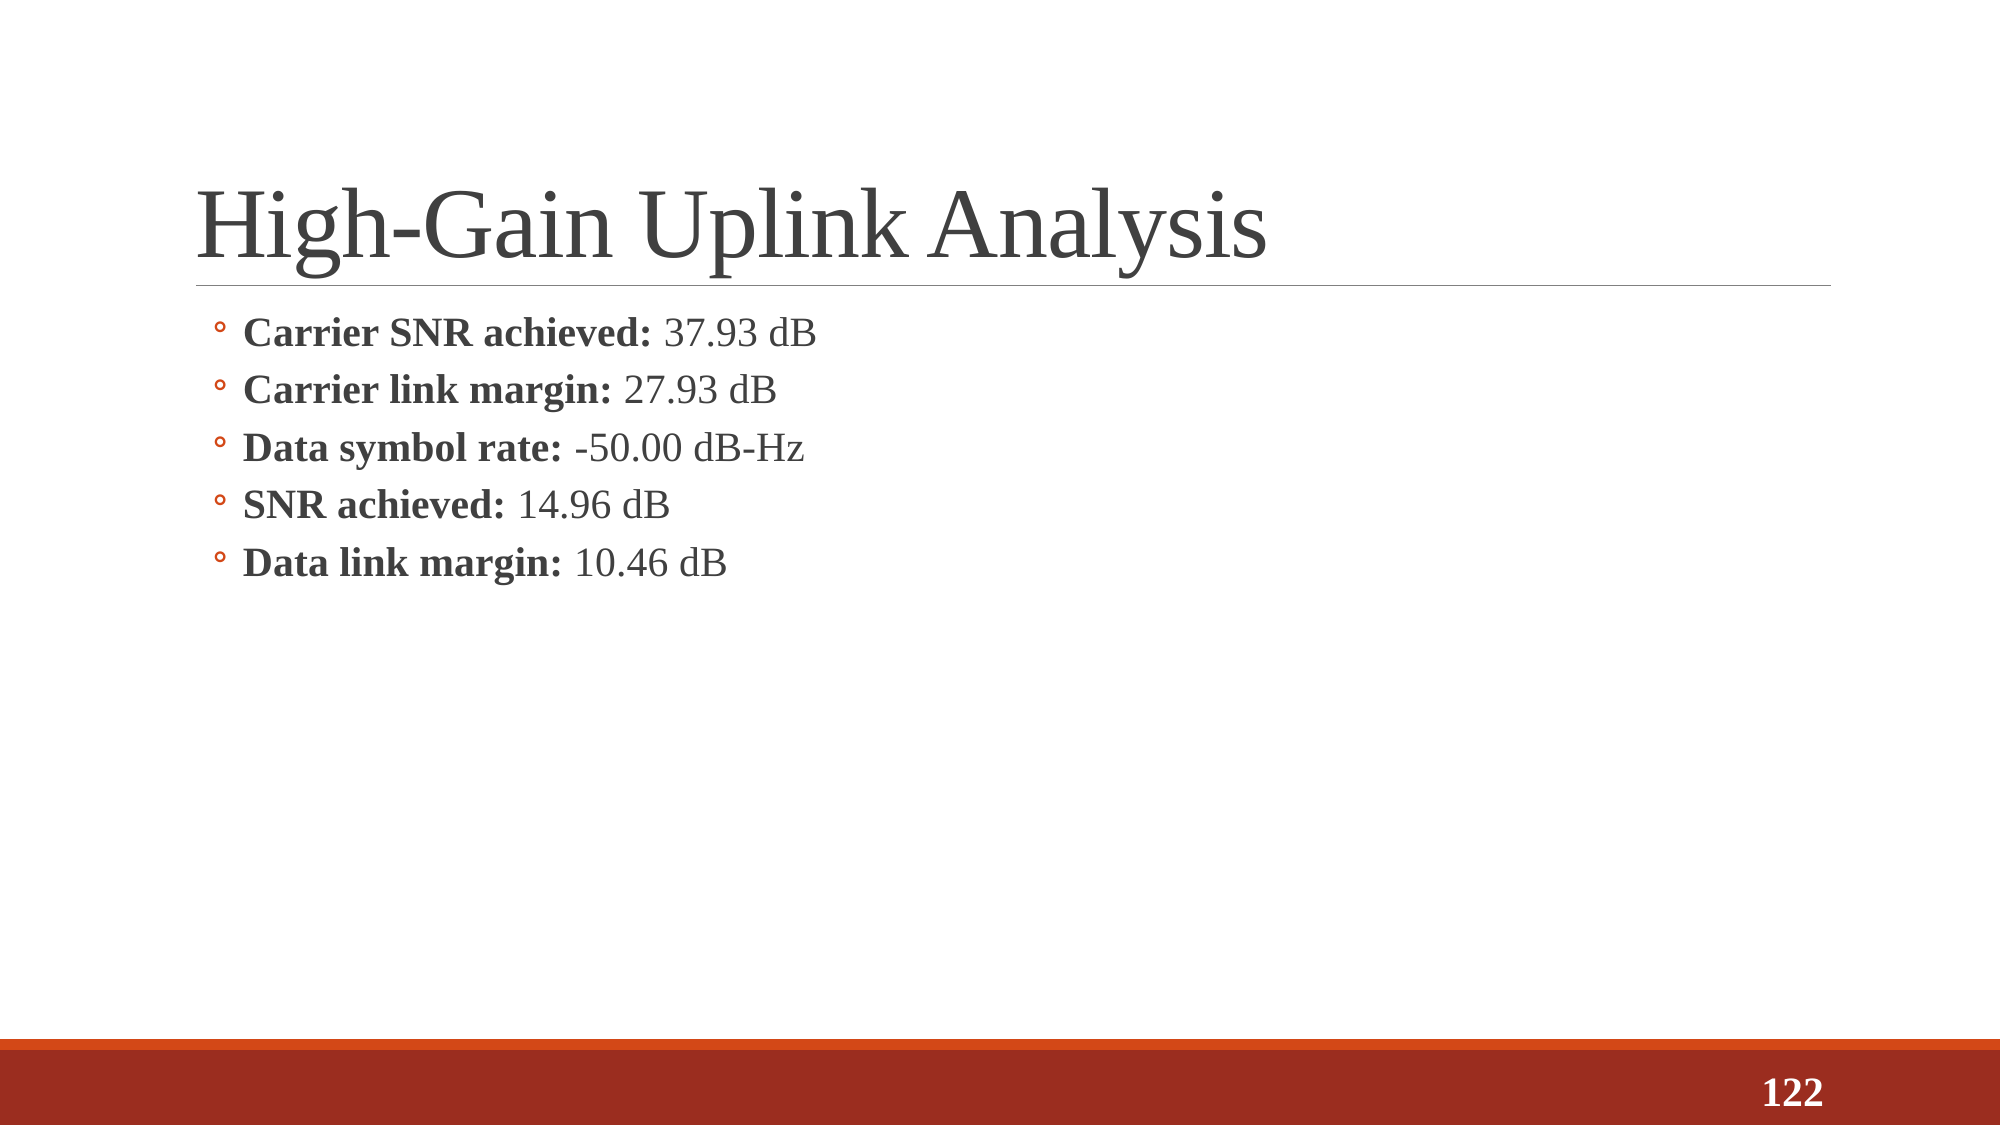

# High-Gain Uplink Analysis
Carrier SNR achieved: 37.93 dB
Carrier link margin: 27.93 dB
Data symbol rate: -50.00 dB-Hz
SNR achieved: 14.96 dB
Data link margin: 10.46 dB
122